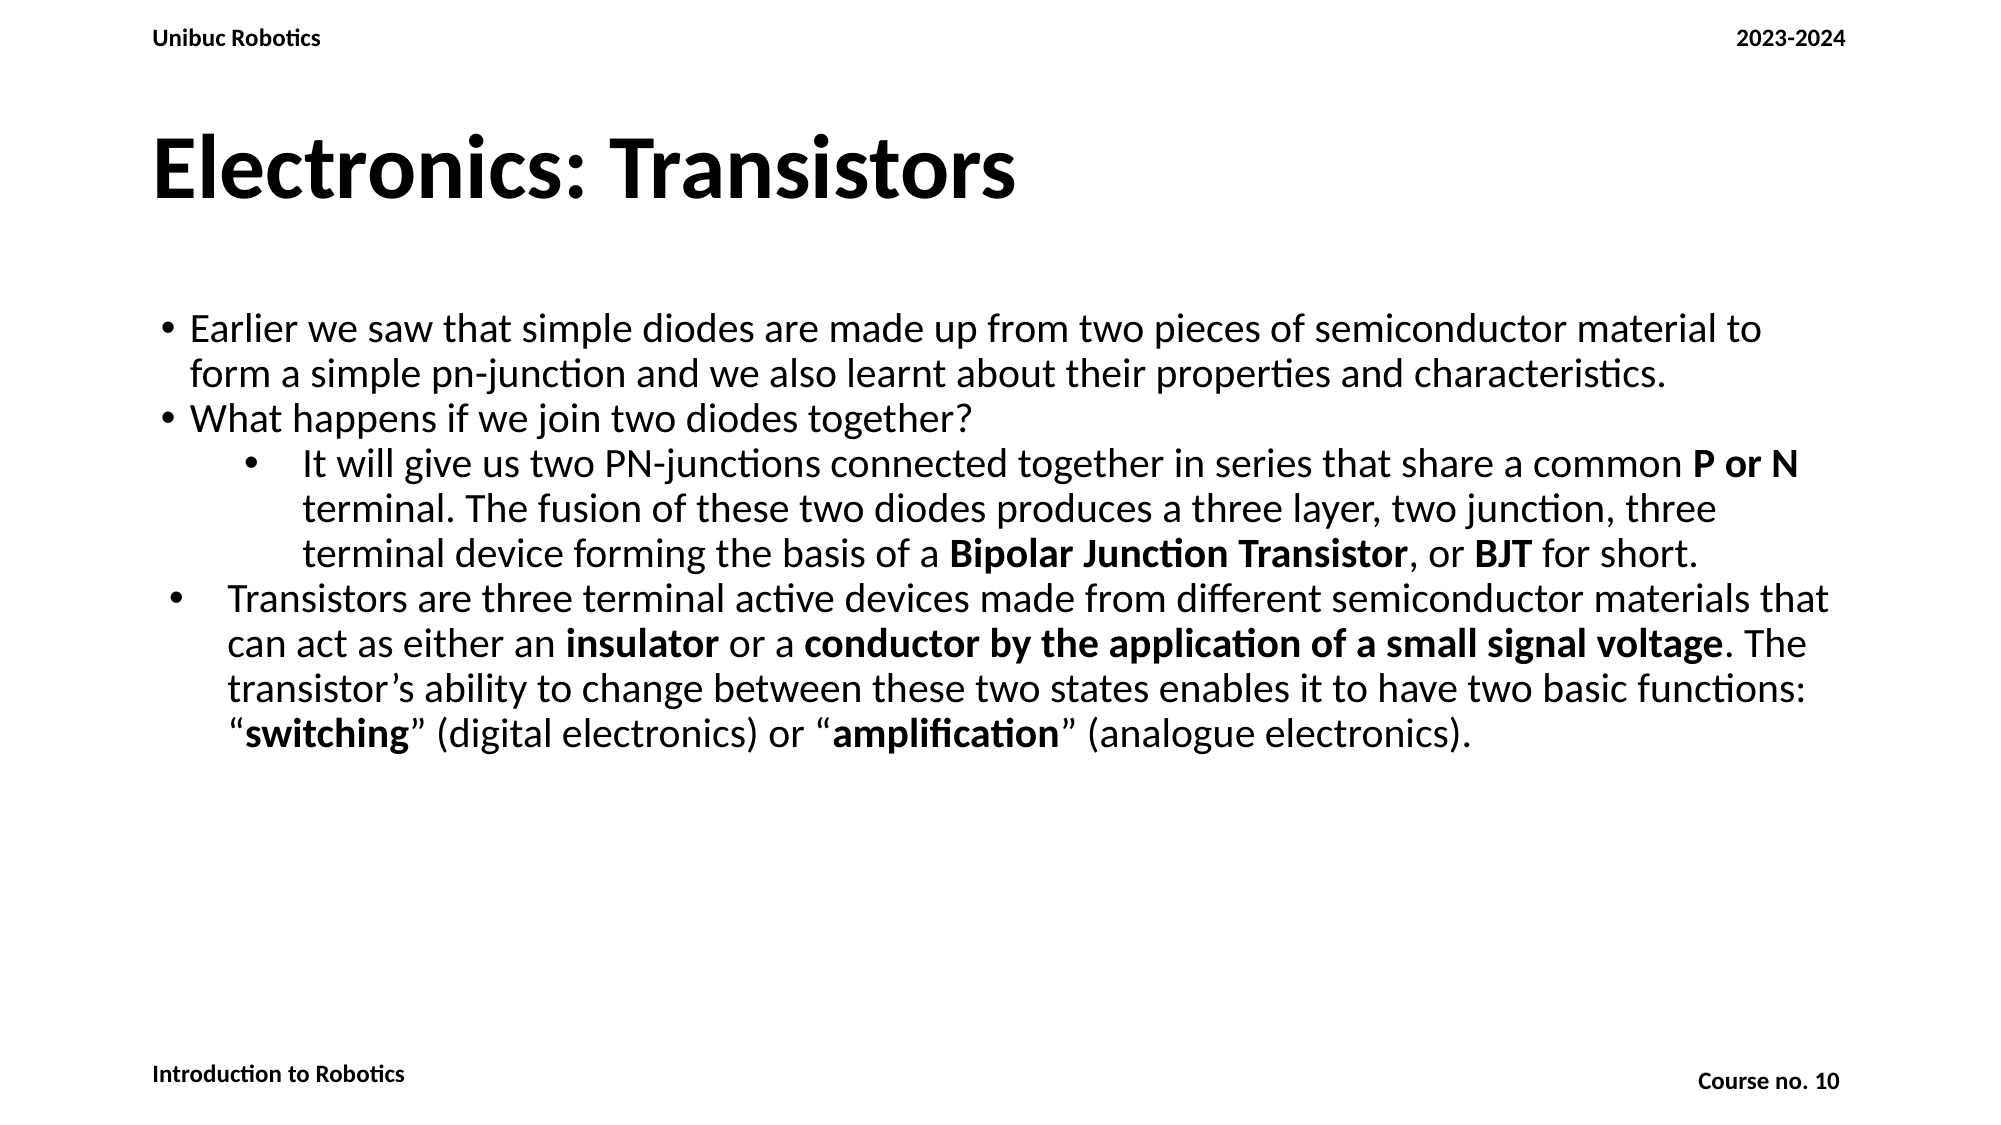

# Electronics: Transistors
Earlier we saw that simple diodes are made up from two pieces of semiconductor material to form a simple pn-junction and we also learnt about their properties and characteristics.
What happens if we join two diodes together?
It will give us two PN-junctions connected together in series that share a common P or N terminal. The fusion of these two diodes produces a three layer, two junction, three terminal device forming the basis of a Bipolar Junction Transistor, or BJT for short.
Transistors are three terminal active devices made from different semiconductor materials that can act as either an insulator or a conductor by the application of a small signal voltage. The transistor’s ability to change between these two states enables it to have two basic functions: “switching” (digital electronics) or “amplification” (analogue electronics).